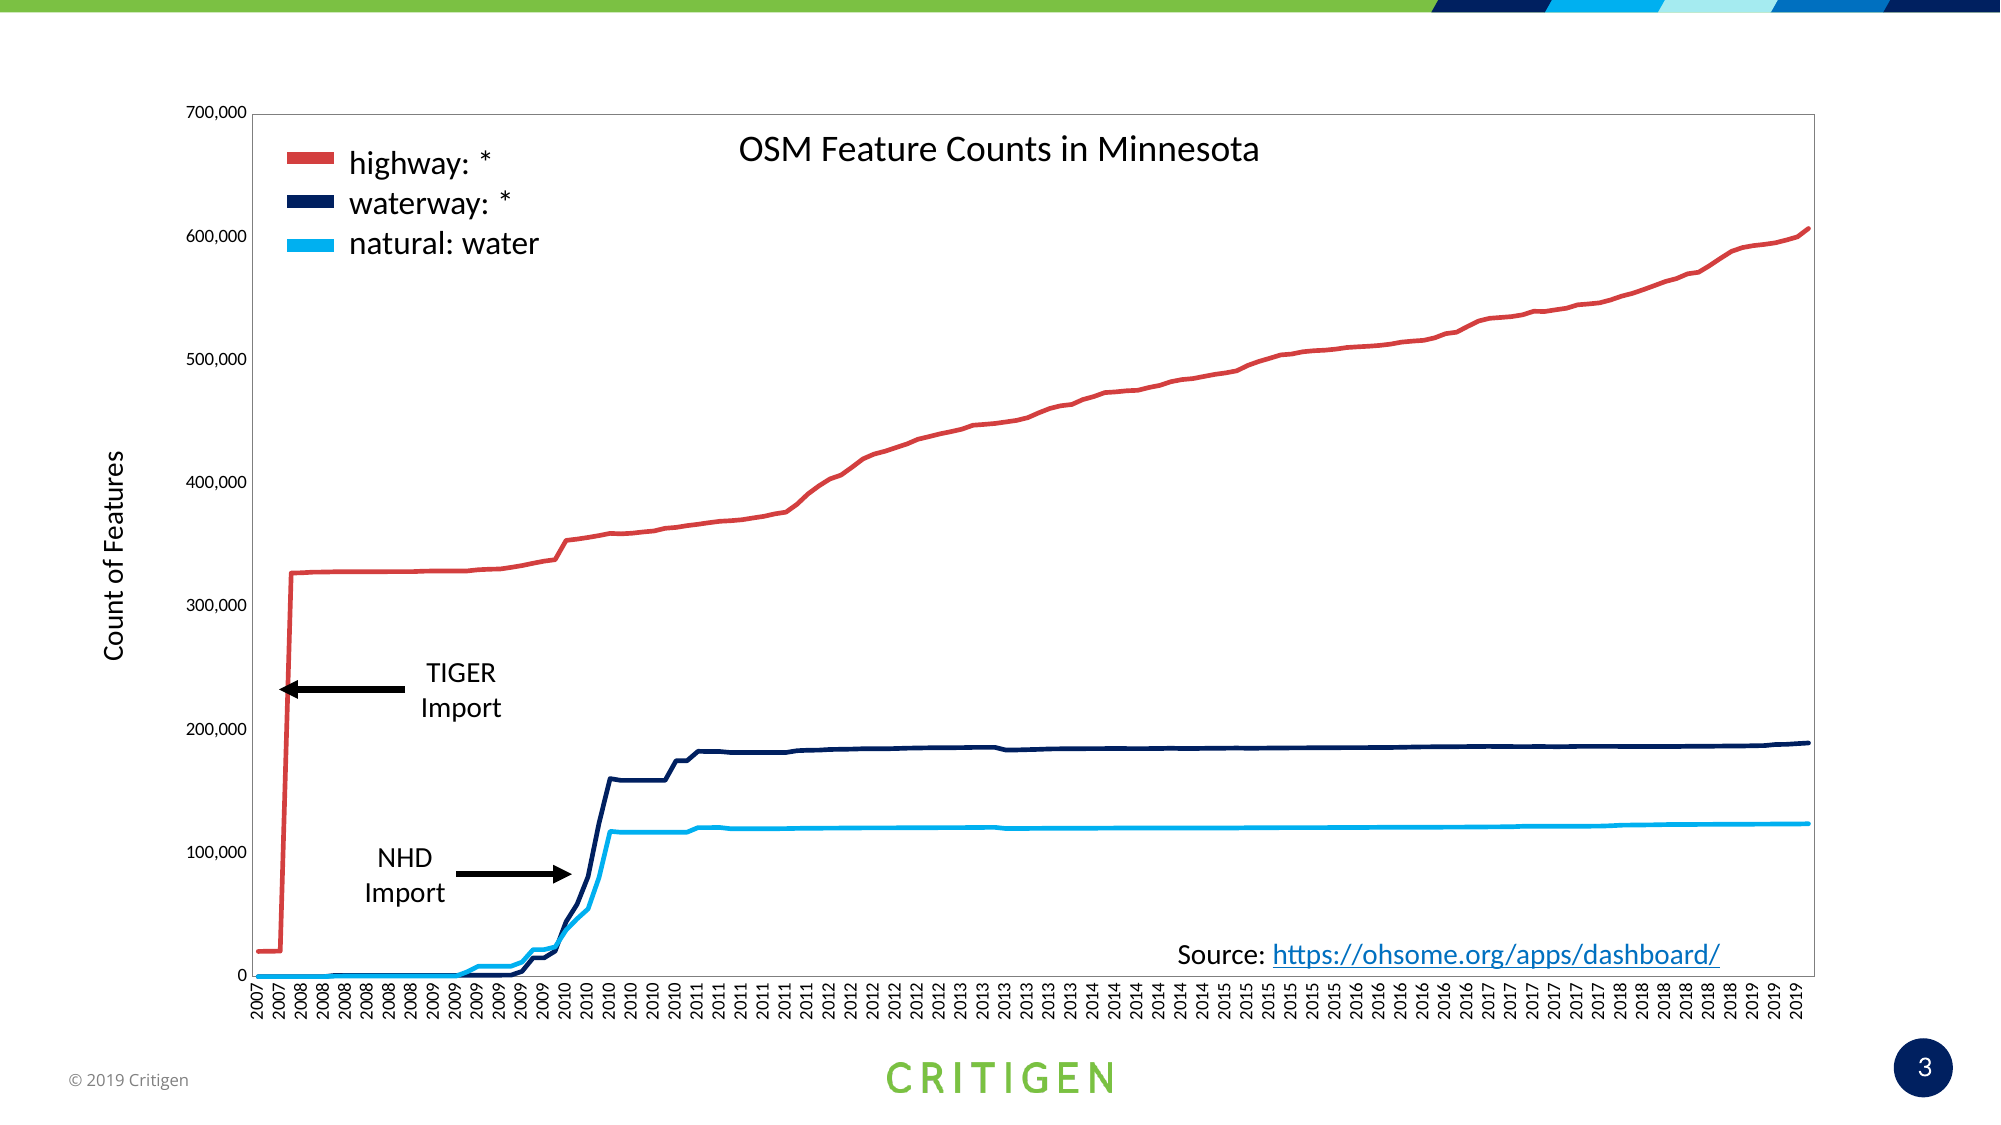

### Chart

| Category | highway | waterway | natural = water |
|---|---|---|---|
| 2007 | 20460.0 | 1.0 | 0.0 |
| 2007 | 20642.0 | 1.0 | 0.0 |
| 2007 | 20660.0 | 1.0 | 0.0 |
| 2008 | 327525.0 | 1.0 | 0.0 |
| 2008 | 327748.0 | 1.0 | 0.0 |
| 2008 | 328299.0 | 3.0 | 10.0 |
| 2008 | 328332.0 | 3.0 | 10.0 |
| 2008 | 328588.0 | 1008.0 | 416.0 |
| 2008 | 328566.0 | 1014.0 | 435.0 |
| 2008 | 328563.0 | 1014.0 | 438.0 |
| 2008 | 328577.0 | 1014.0 | 440.0 |
| 2008 | 328607.0 | 1015.0 | 440.0 |
| 2008 | 328670.0 | 1022.0 | 453.0 |
| 2008 | 328675.0 | 1024.0 | 455.0 |
| 2008 | 328689.0 | 1025.0 | 456.0 |
| 2009 | 329065.0 | 1025.0 | 456.0 |
| 2009 | 329197.0 | 1030.0 | 459.0 |
| 2009 | 329235.0 | 1039.0 | 477.0 |
| 2009 | 329241.0 | 1040.0 | 478.0 |
| 2009 | 329255.0 | 1167.0 | 3853.0 |
| 2009 | 330192.0 | 1174.0 | 8340.0 |
| 2009 | 330648.0 | 1188.0 | 8357.0 |
| 2009 | 330829.0 | 1198.0 | 8368.0 |
| 2009 | 332140.0 | 1219.0 | 8442.0 |
| 2009 | 333607.0 | 4282.0 | 11806.0 |
| 2009 | 335488.0 | 15219.0 | 21869.0 |
| 2009 | 337269.0 | 15224.0 | 21951.0 |
| 2010 | 338467.0 | 20667.0 | 24090.0 |
| 2010 | 354069.0 | 44552.0 | 37790.0 |
| 2010 | 355141.0 | 58756.0 | 46896.0 |
| 2010 | 356451.0 | 81189.0 | 54969.0 |
| 2010 | 358015.0 | 124685.0 | 80568.0 |
| 2010 | 359788.0 | 160743.0 | 117918.0 |
| 2010 | 359377.0 | 159246.0 | 117108.0 |
| 2010 | 359936.0 | 159238.0 | 117108.0 |
| 2010 | 360919.0 | 159239.0 | 117151.0 |
| 2010 | 361723.0 | 159242.0 | 117170.0 |
| 2010 | 363882.0 | 159253.0 | 117173.0 |
| 2010 | 364635.0 | 175217.0 | 117182.0 |
| 2011 | 366040.0 | 175214.0 | 117188.0 |
| 2011 | 367156.0 | 182859.0 | 120942.0 |
| 2011 | 368473.0 | 182703.0 | 120941.0 |
| 2011 | 369583.0 | 182684.0 | 120984.0 |
| 2011 | 370095.0 | 181843.0 | 119995.0 |
| 2011 | 370871.0 | 181849.0 | 119998.0 |
| 2011 | 372281.0 | 181865.0 | 120008.0 |
| 2011 | 373606.0 | 181865.0 | 120023.0 |
| 2011 | 375624.0 | 181899.0 | 120059.0 |
| 2011 | 377048.0 | 181905.0 | 120125.0 |
| 2011 | 383402.0 | 183357.0 | 120349.0 |
| 2011 | 391782.0 | 183721.0 | 120421.0 |
| 2012 | 398367.0 | 183852.0 | 120456.0 |
| 2012 | 403959.0 | 184358.0 | 120505.0 |
| 2012 | 407099.0 | 184516.0 | 120552.0 |
| 2012 | 413470.0 | 184646.0 | 120587.0 |
| 2012 | 420213.0 | 184943.0 | 120689.0 |
| 2012 | 424099.0 | 184892.0 | 120690.0 |
| 2012 | 426456.0 | 184891.0 | 120718.0 |
| 2012 | 429419.0 | 185103.0 | 120760.0 |
| 2012 | 432336.0 | 185402.0 | 120796.0 |
| 2012 | 436190.0 | 185536.0 | 120822.0 |
| 2012 | 438284.0 | 185714.0 | 120870.0 |
| 2012 | 440542.0 | 185774.0 | 120918.0 |
| 2013 | 442344.0 | 185786.0 | 120928.0 |
| 2013 | 444372.0 | 185835.0 | 120913.0 |
| 2013 | 447513.0 | 186050.0 | 121087.0 |
| 2013 | 448215.0 | 186089.0 | 121104.0 |
| 2013 | 448977.0 | 186103.0 | 121121.0 |
| 2013 | 450203.0 | 183881.0 | 120194.0 |
| 2013 | 451536.0 | 183958.0 | 120223.0 |
| 2013 | 453730.0 | 184232.0 | 120256.0 |
| 2013 | 457650.0 | 184474.0 | 120320.0 |
| 2013 | 461143.0 | 184789.0 | 120402.0 |
| 2013 | 463362.0 | 184902.0 | 120462.0 |
| 2013 | 464391.0 | 184906.0 | 120458.0 |
| 2014 | 468369.0 | 184998.0 | 120468.0 |
| 2014 | 470831.0 | 185091.0 | 120490.0 |
| 2014 | 474062.0 | 185083.0 | 120525.0 |
| 2014 | 474635.0 | 185107.0 | 120558.0 |
| 2014 | 475514.0 | 185085.0 | 120570.0 |
| 2014 | 475912.0 | 185091.0 | 120577.0 |
| 2014 | 478140.0 | 185090.0 | 120569.0 |
| 2014 | 479873.0 | 185148.0 | 120583.0 |
| 2014 | 482841.0 | 185379.0 | 120606.0 |
| 2014 | 484580.0 | 185114.0 | 120614.0 |
| 2014 | 485393.0 | 185139.0 | 120606.0 |
| 2014 | 487138.0 | 185277.0 | 120637.0 |
| 2015 | 488809.0 | 185413.0 | 120657.0 |
| 2015 | 490047.0 | 185399.0 | 120639.0 |
| 2015 | 491703.0 | 185494.0 | 120649.0 |
| 2015 | 496107.0 | 185359.0 | 120821.0 |
| 2015 | 499304.0 | 185432.0 | 120827.0 |
| 2015 | 501866.0 | 185496.0 | 120841.0 |
| 2015 | 504618.0 | 185525.0 | 120917.0 |
| 2015 | 505358.0 | 185638.0 | 120923.0 |
| 2015 | 507167.0 | 185660.0 | 120947.0 |
| 2015 | 508004.0 | 185759.0 | 120962.0 |
| 2015 | 508446.0 | 185766.0 | 120968.0 |
| 2015 | 509294.0 | 185817.0 | 120990.0 |
| 2016 | 510607.0 | 185855.0 | 121091.0 |
| 2016 | 511182.0 | 185862.0 | 121114.0 |
| 2016 | 511661.0 | 185914.0 | 121108.0 |
| 2016 | 512315.0 | 185972.0 | 121168.0 |
| 2016 | 513411.0 | 186002.0 | 121181.0 |
| 2016 | 515033.0 | 186150.0 | 121172.0 |
| 2016 | 515836.0 | 186317.0 | 121172.0 |
| 2016 | 516470.0 | 186469.0 | 121175.0 |
| 2016 | 518466.0 | 186515.0 | 121168.0 |
| 2016 | 521857.0 | 186582.0 | 121314.0 |
| 2016 | 523078.0 | 186601.0 | 121343.0 |
| 2016 | 527786.0 | 186711.0 | 121365.0 |
| 2017 | 532127.0 | 186823.0 | 121397.0 |
| 2017 | 534319.0 | 186850.0 | 121538.0 |
| 2017 | 534991.0 | 186756.0 | 121569.0 |
| 2017 | 535727.0 | 186726.0 | 121623.0 |
| 2017 | 537140.0 | 186664.0 | 121986.0 |
| 2017 | 540027.0 | 186705.0 | 122080.0 |
| 2017 | 539856.0 | 186709.0 | 122085.0 |
| 2017 | 541215.0 | 186609.0 | 122041.0 |
| 2017 | 542532.0 | 186667.0 | 122040.0 |
| 2017 | 545277.0 | 186852.0 | 122068.0 |
| 2017 | 545996.0 | 186851.0 | 122079.0 |
| 2017 | 546898.0 | 186844.0 | 122140.0 |
| 2018 | 549234.0 | 186885.0 | 122455.0 |
| 2018 | 552331.0 | 186808.0 | 122895.0 |
| 2018 | 554592.0 | 186781.0 | 123024.0 |
| 2018 | 557697.0 | 186798.0 | 123082.0 |
| 2018 | 560934.0 | 186698.0 | 123198.0 |
| 2018 | 564254.0 | 186720.0 | 123374.0 |
| 2018 | 566573.0 | 186751.0 | 123450.0 |
| 2018 | 570441.0 | 186947.0 | 123504.0 |
| 2018 | 571710.0 | 186959.0 | 123553.0 |
| 2018 | 577074.0 | 186989.0 | 123598.0 |
| 2018 | 583011.0 | 187112.0 | 123629.0 |
| 2018 | 588672.0 | 187186.0 | 123659.0 |
| 2019 | 591734.0 | 187188.0 | 123677.0 |
| 2019 | 593340.0 | 187394.0 | 123729.0 |
| 2019 | 594321.0 | 187502.0 | 123793.0 |
| 2019 | 595643.0 | 188388.0 | 123804.0 |
| 2019 | 597865.0 | 188534.0 | 123831.0 |
| 2019 | 600477.0 | 189081.0 | 123879.0 |
| 2019 | 607239.0 | 189628.0 | 124077.0 |
OSM Feature Counts in Minnesota
highway: *
waterway: *
natural: water
Count of Features
TIGER
Import
NHD Import
Source: https://ohsome.org/apps/dashboard/